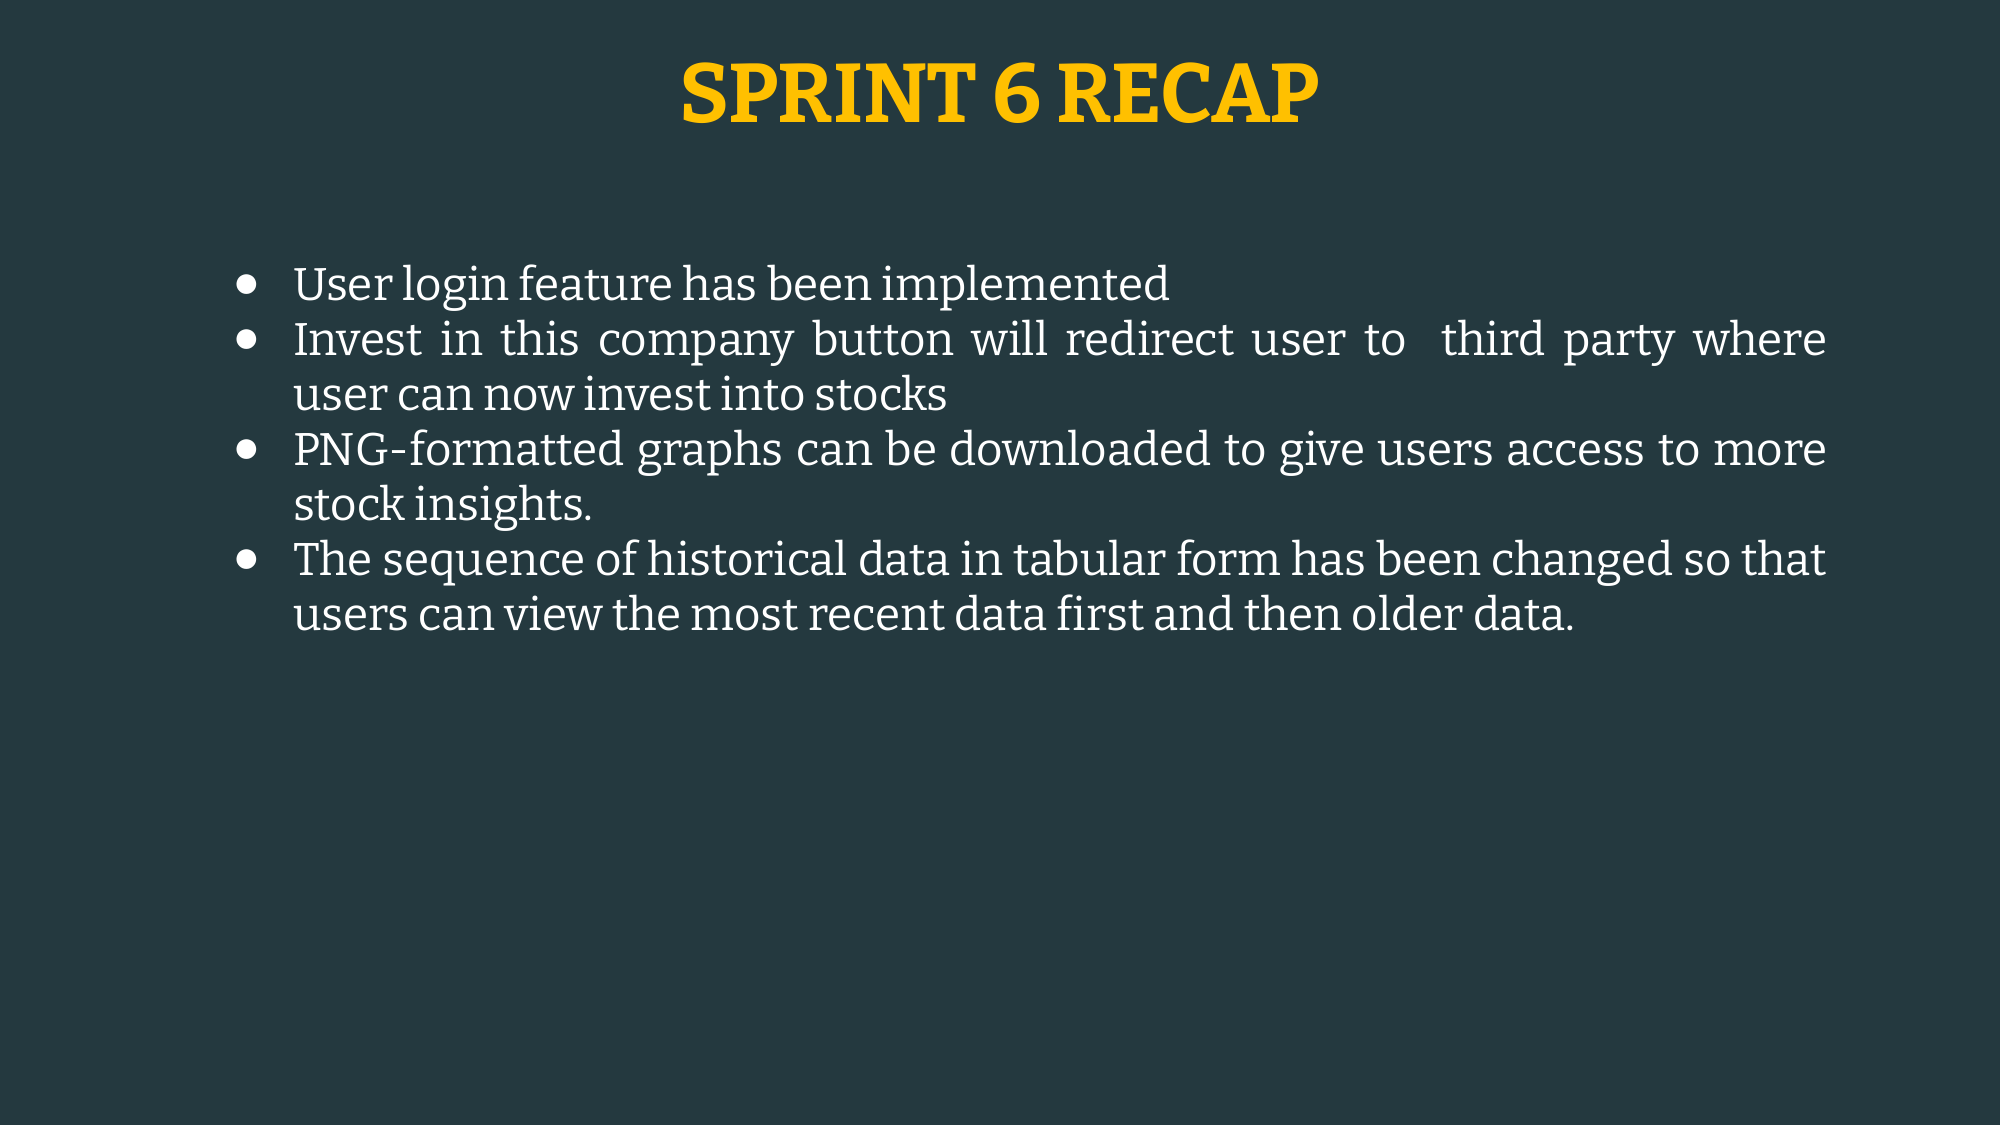

# SPRINT 6 RECAP

User login feature has been implemented
Invest in this company button will redirect user to  third party where user can now invest into stocks
PNG-formatted graphs can be downloaded to give users access to more stock insights.
The sequence of historical data in tabular form has been changed so that users can view the most recent data first and then older data.